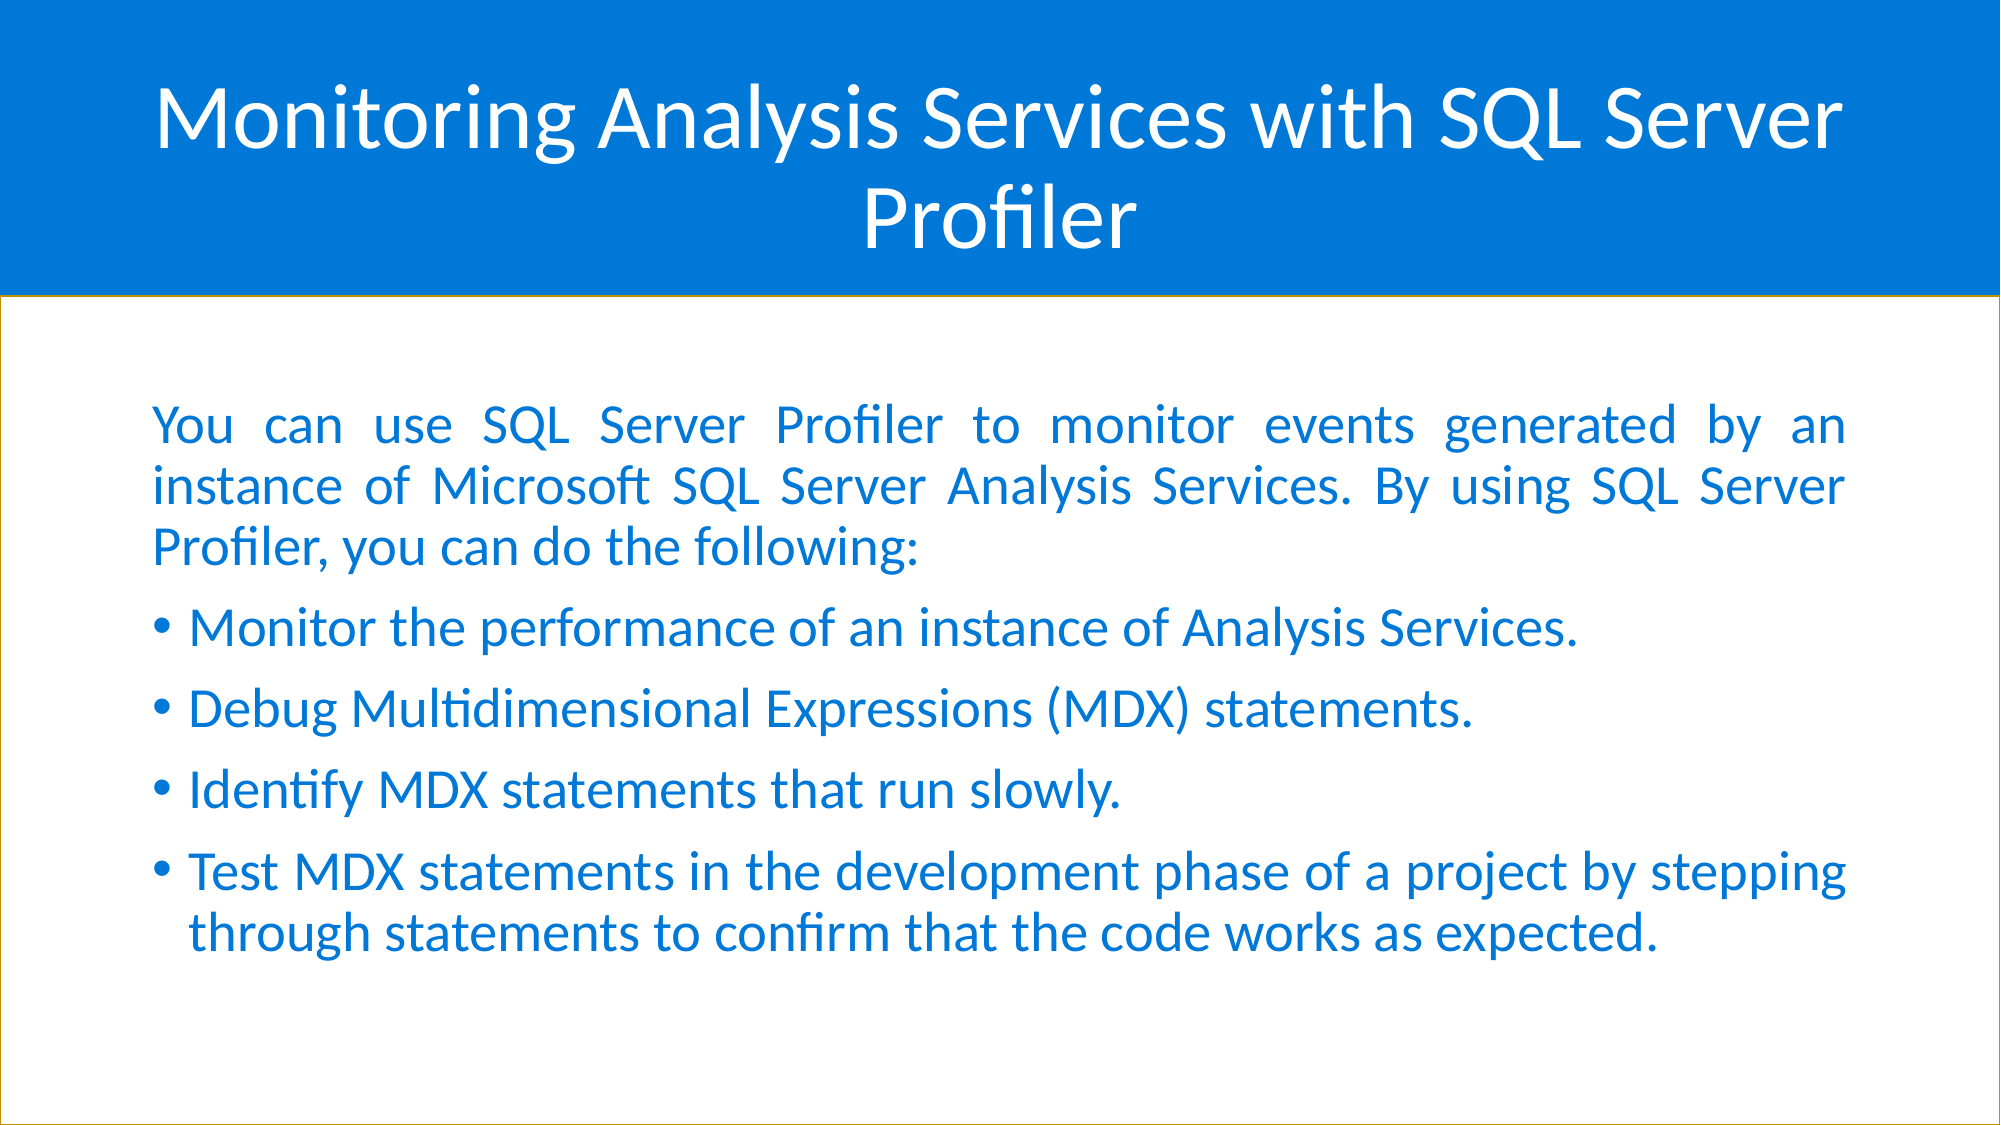

# Monitoring Analysis Services with SQL Server Profiler

You can use SQL Server Profiler to monitor events generated by an instance of Microsoft SQL Server Analysis Services. By using SQL Server Profiler, you can do the following:
Monitor the performance of an instance of Analysis Services.
Debug Multidimensional Expressions (MDX) statements.
Identify MDX statements that run slowly.
Test MDX statements in the development phase of a project by stepping through statements to confirm that the code works as expected.